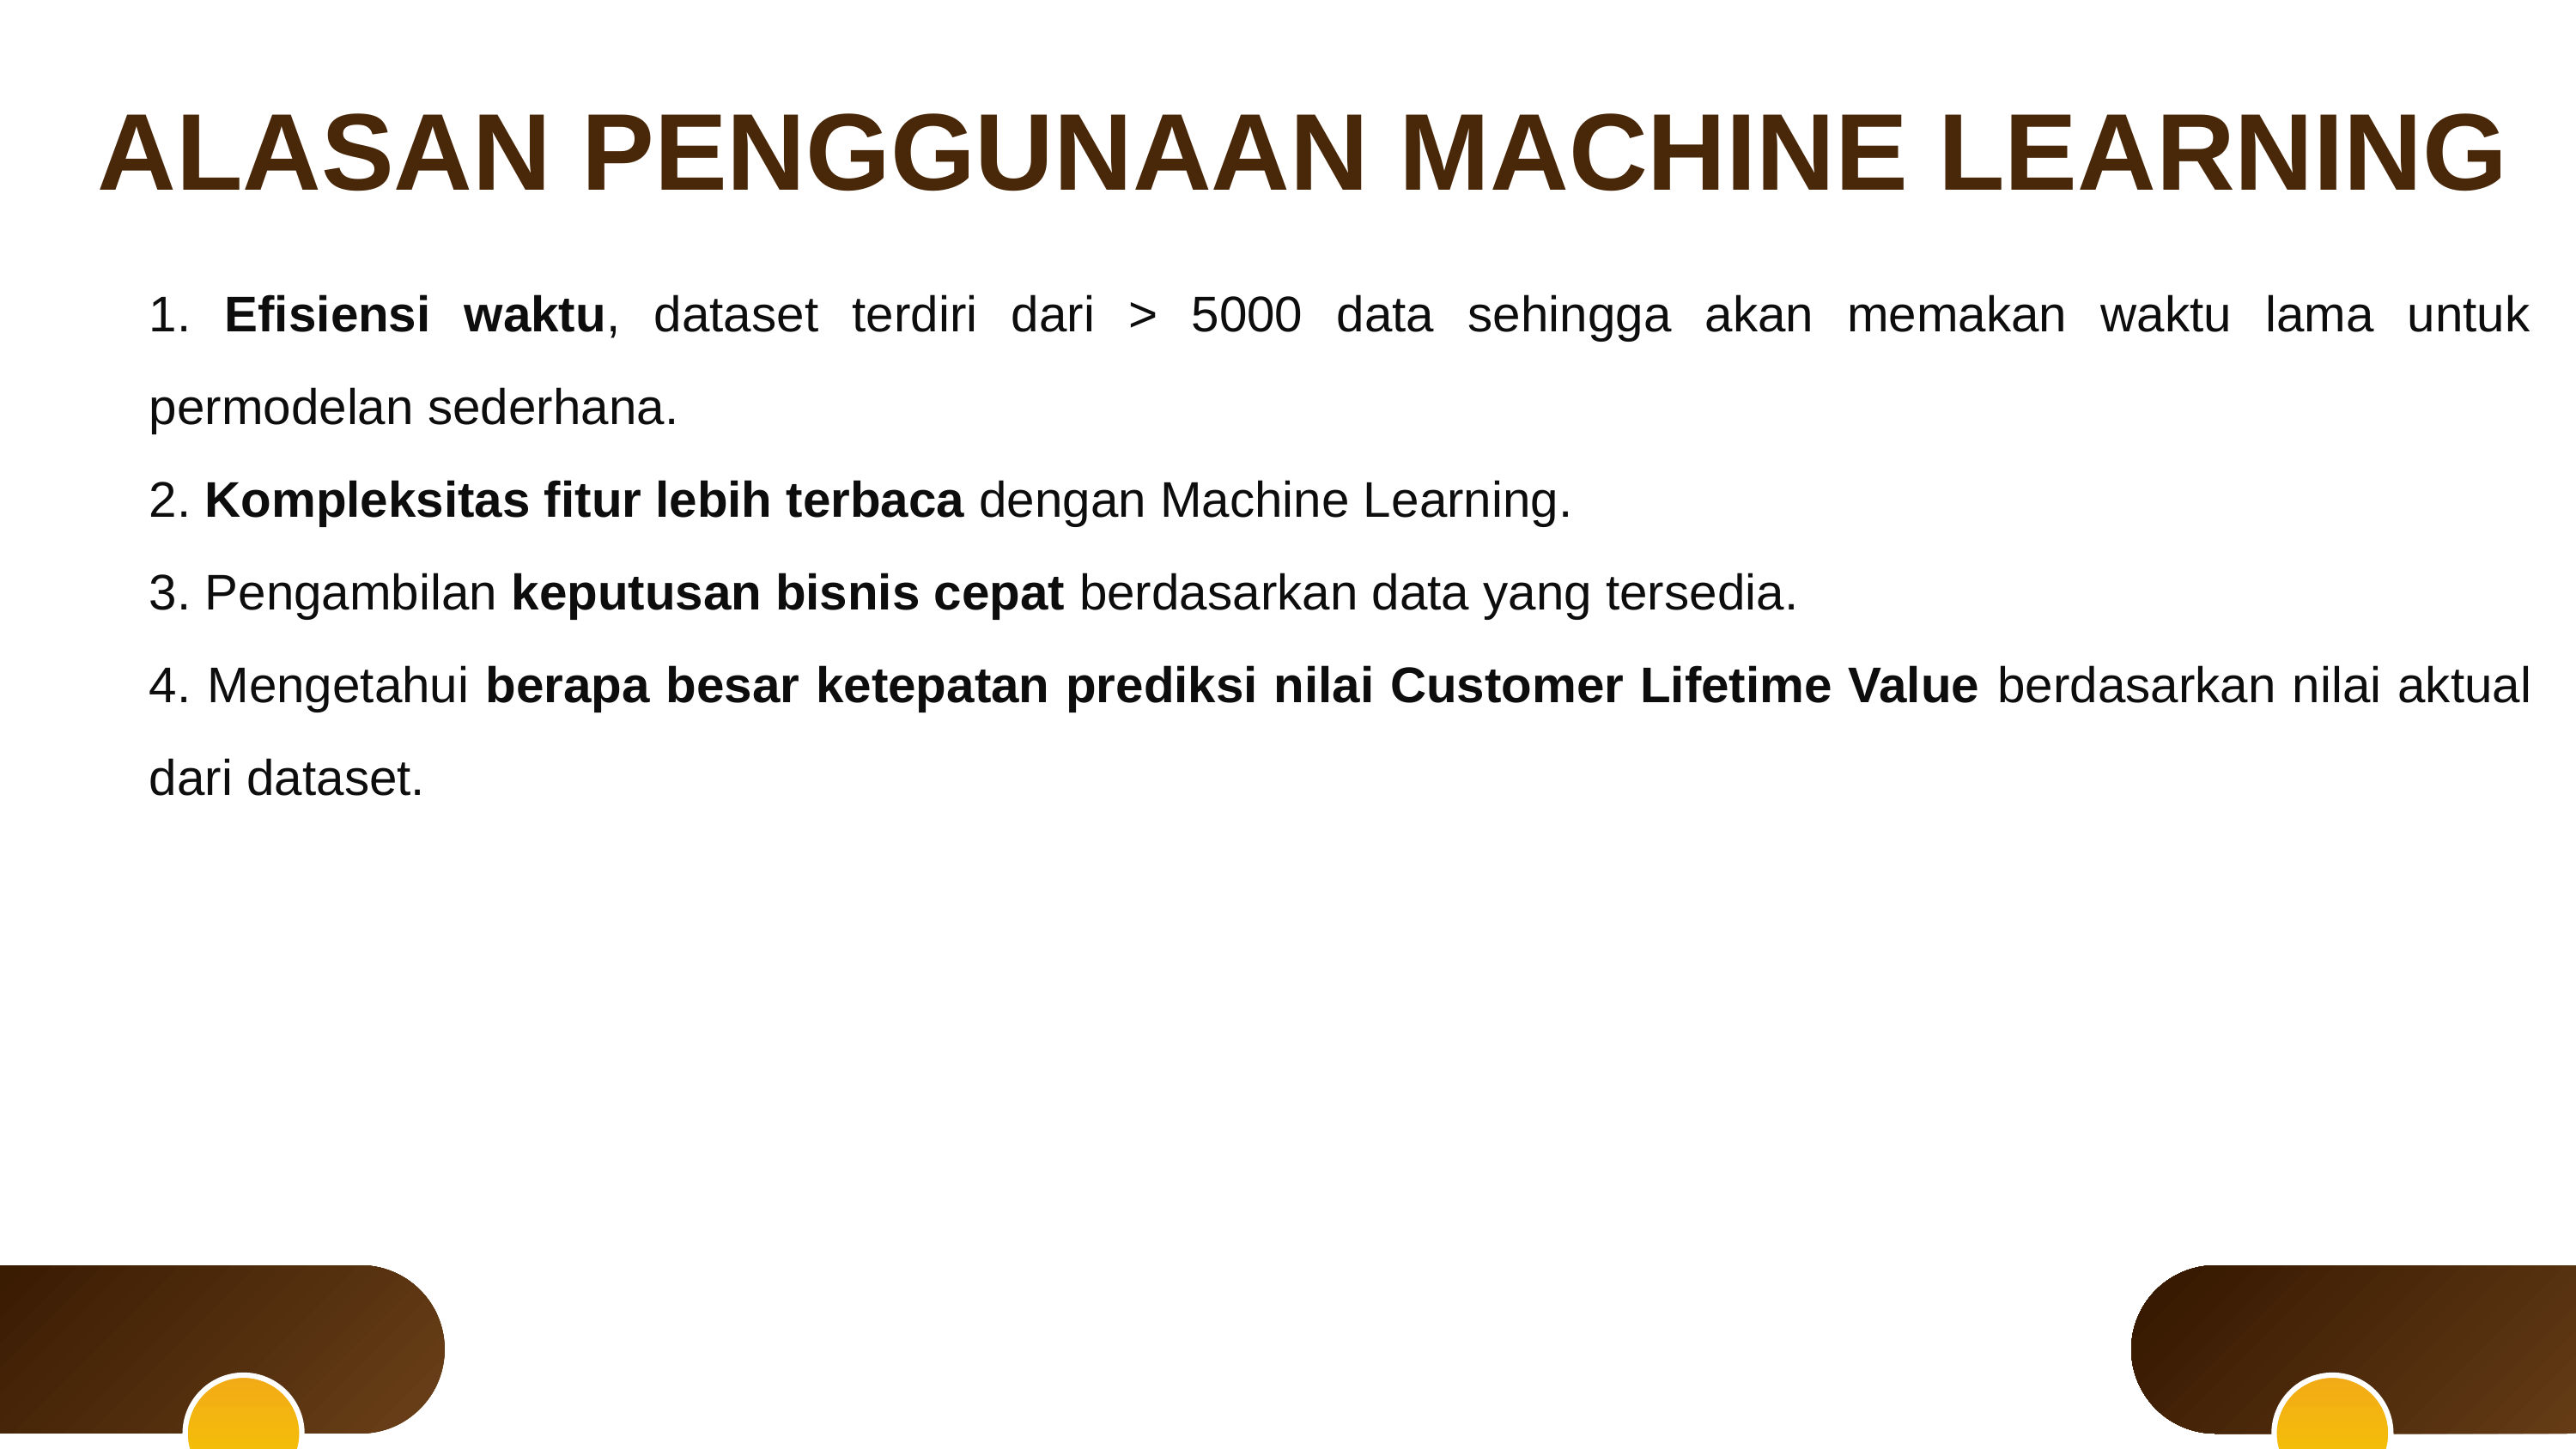

ALASAN PENGGUNAAN MACHINE LEARNING
1. Efisiensi waktu, dataset terdiri dari > 5000 data sehingga akan memakan waktu lama untuk permodelan sederhana.
2. Kompleksitas fitur lebih terbaca dengan Machine Learning.
3. Pengambilan keputusan bisnis cepat berdasarkan data yang tersedia.
4. Mengetahui berapa besar ketepatan prediksi nilai Customer Lifetime Value berdasarkan nilai aktual dari dataset.